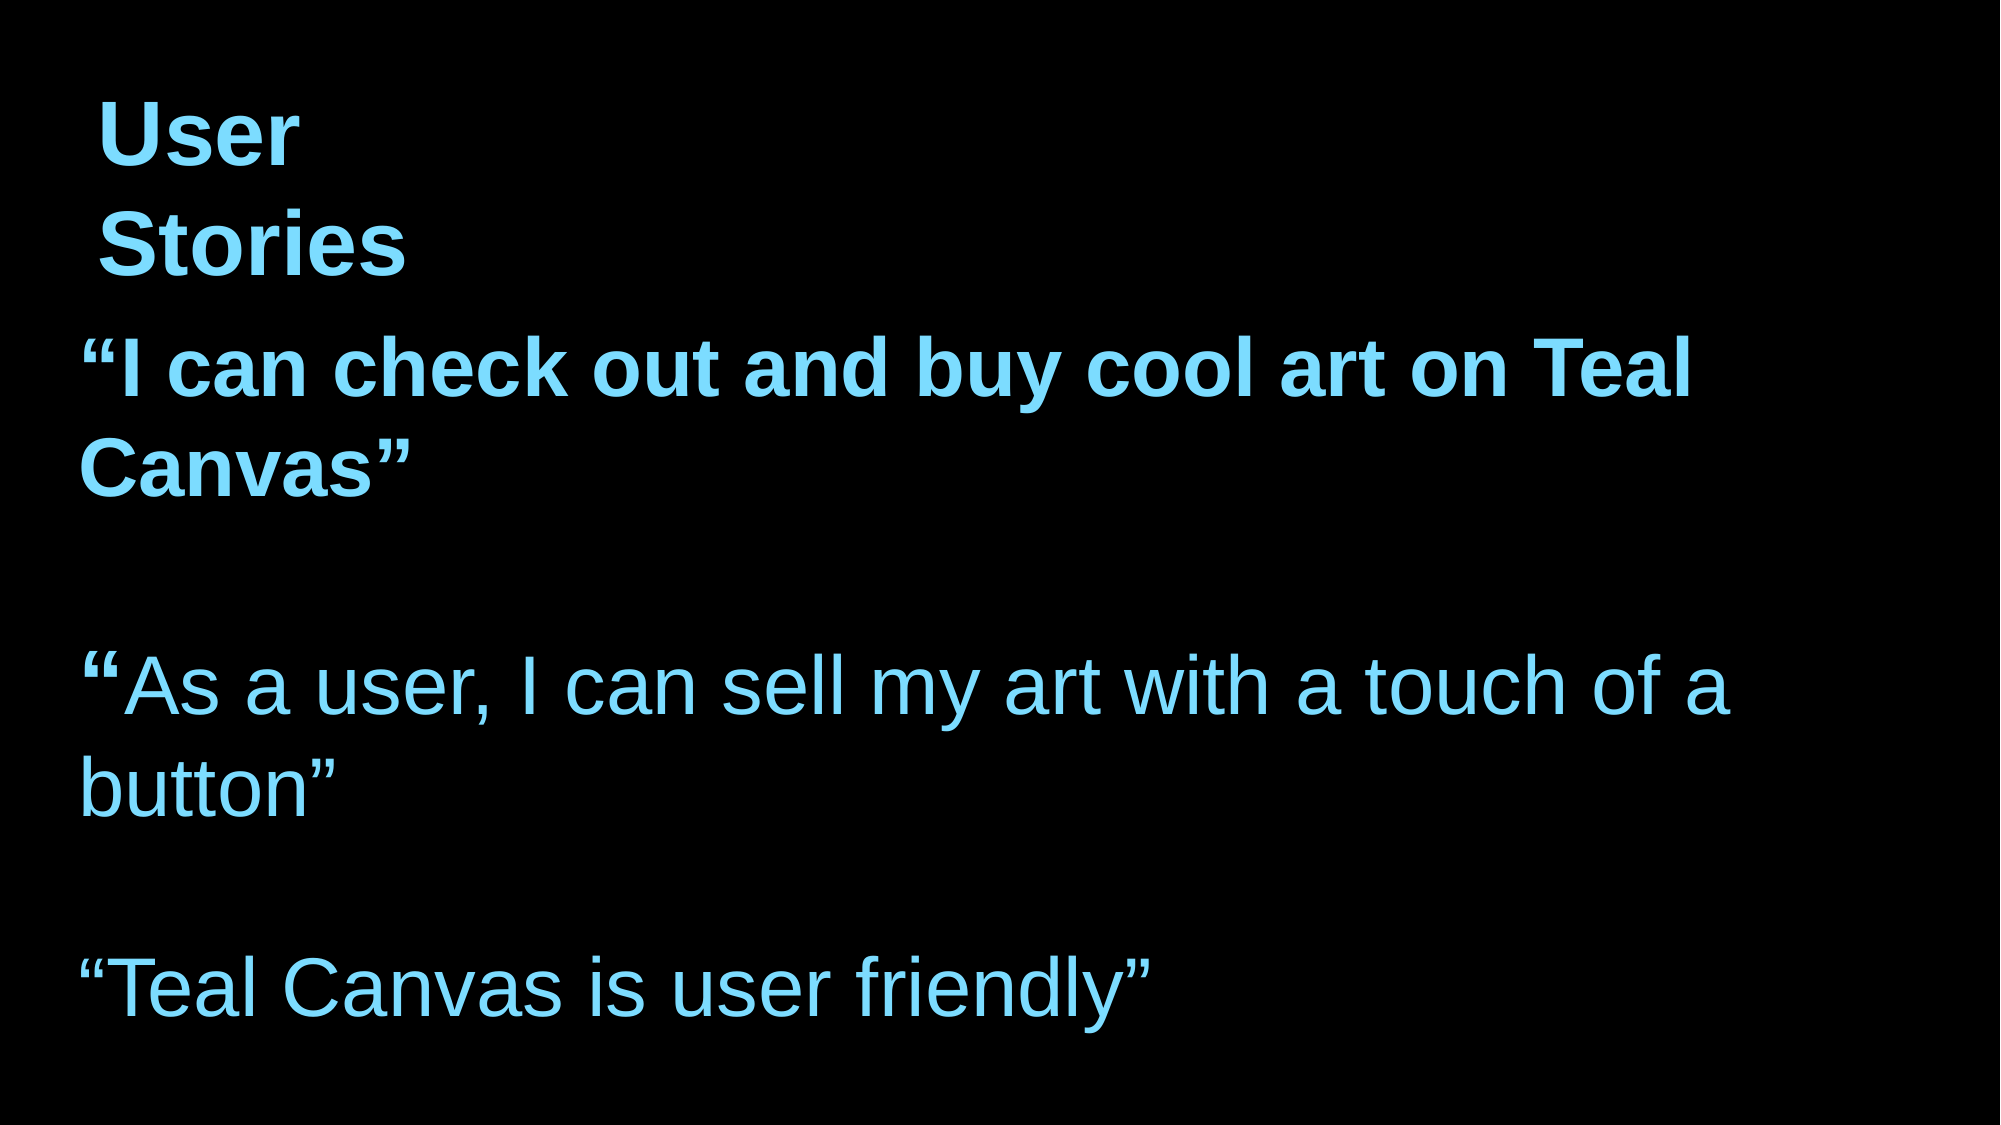

User Stories
“I can check out and buy cool art on Teal Canvas”

“As a user, I can sell my art with a touch of a    button”

“Teal Canvas is user friendly”